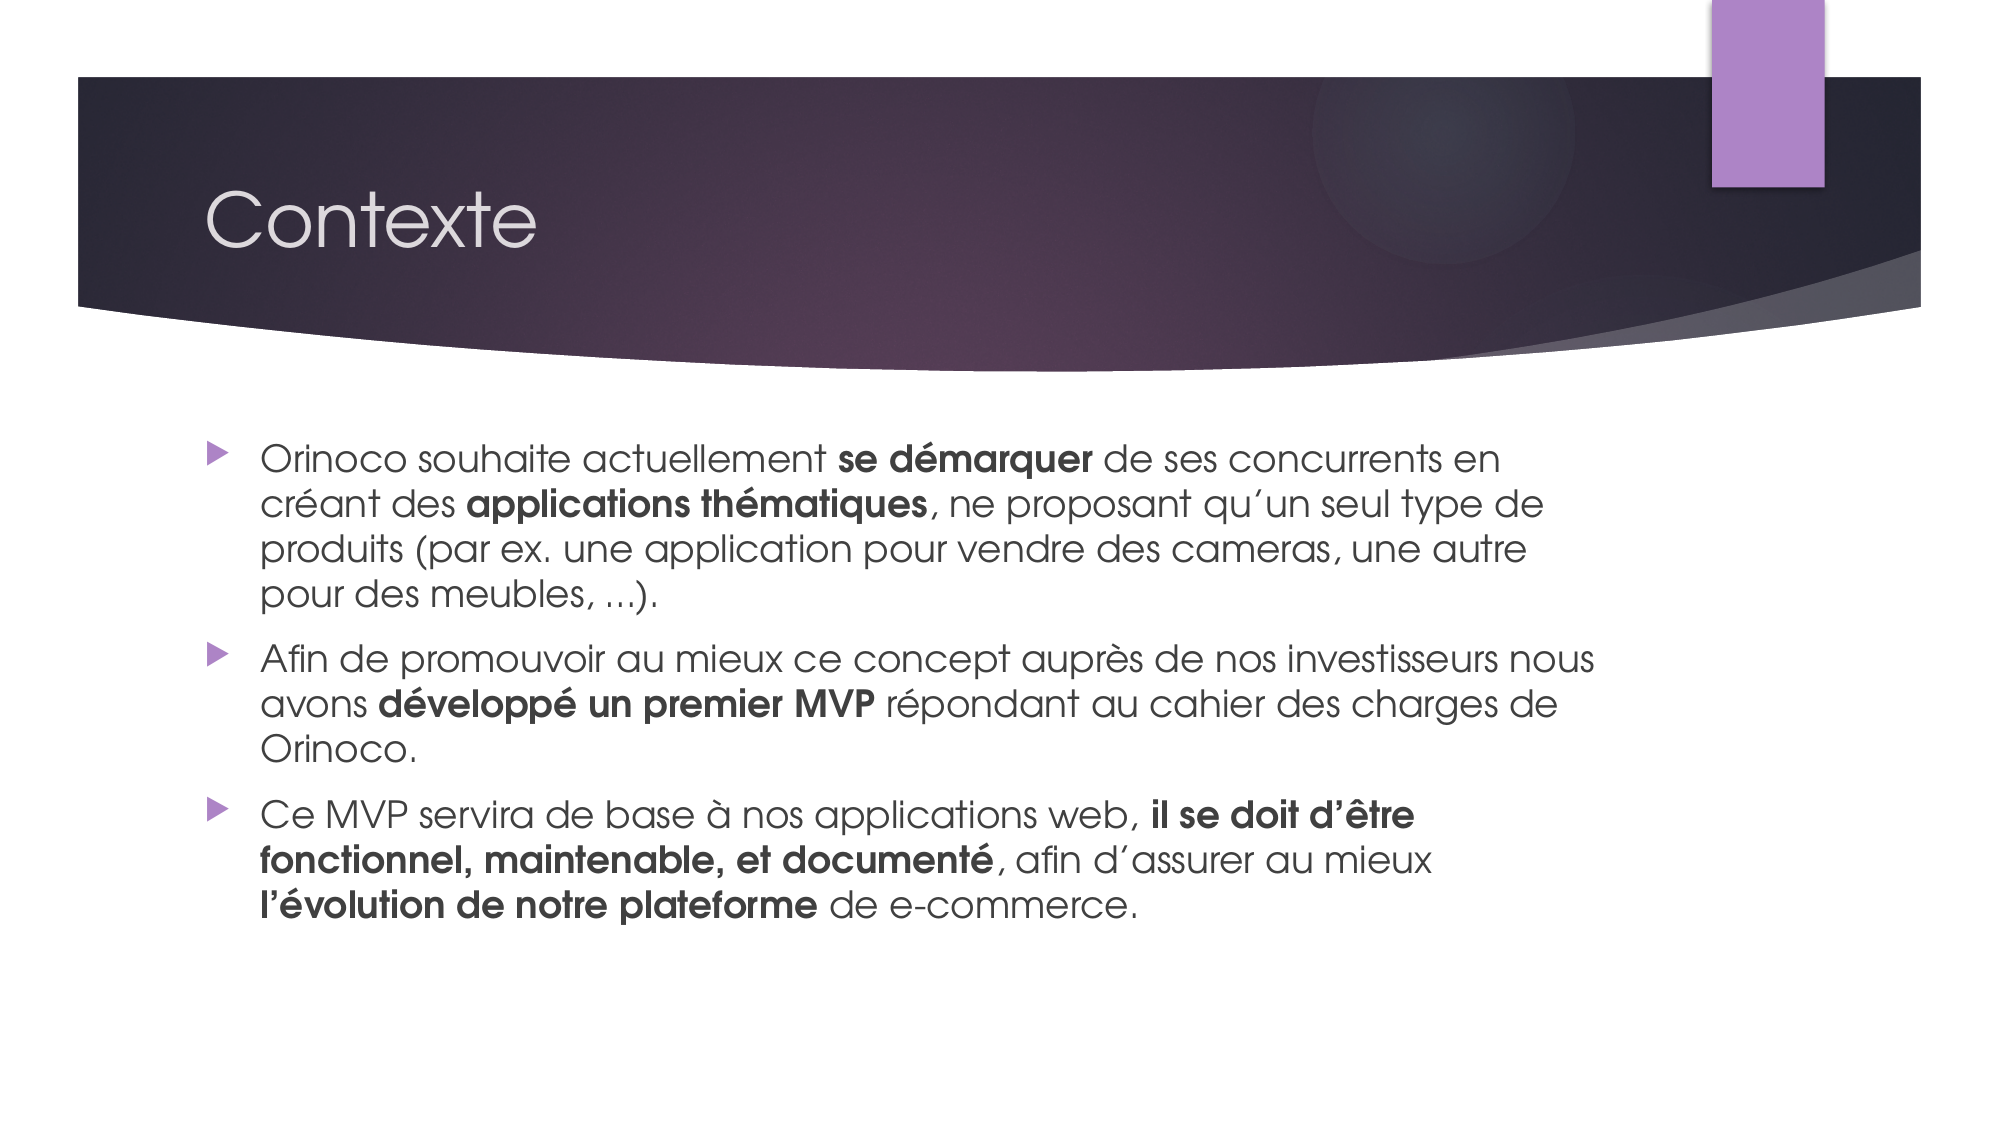

# Contexte
Orinoco souhaite actuellement se démarquer de ses concurrents en créant des applications thématiques, ne proposant qu’un seul type de produits (par ex. une application pour vendre des cameras, une autre pour des meubles, …).
Afin de promouvoir au mieux ce concept auprès de nos investisseurs nous avons développé un premier MVP répondant au cahier des charges de Orinoco.
Ce MVP servira de base à nos applications web, il se doit d’être fonctionnel, maintenable, et documenté, afin d’assurer au mieux l’évolution de notre plateforme de e-commerce.